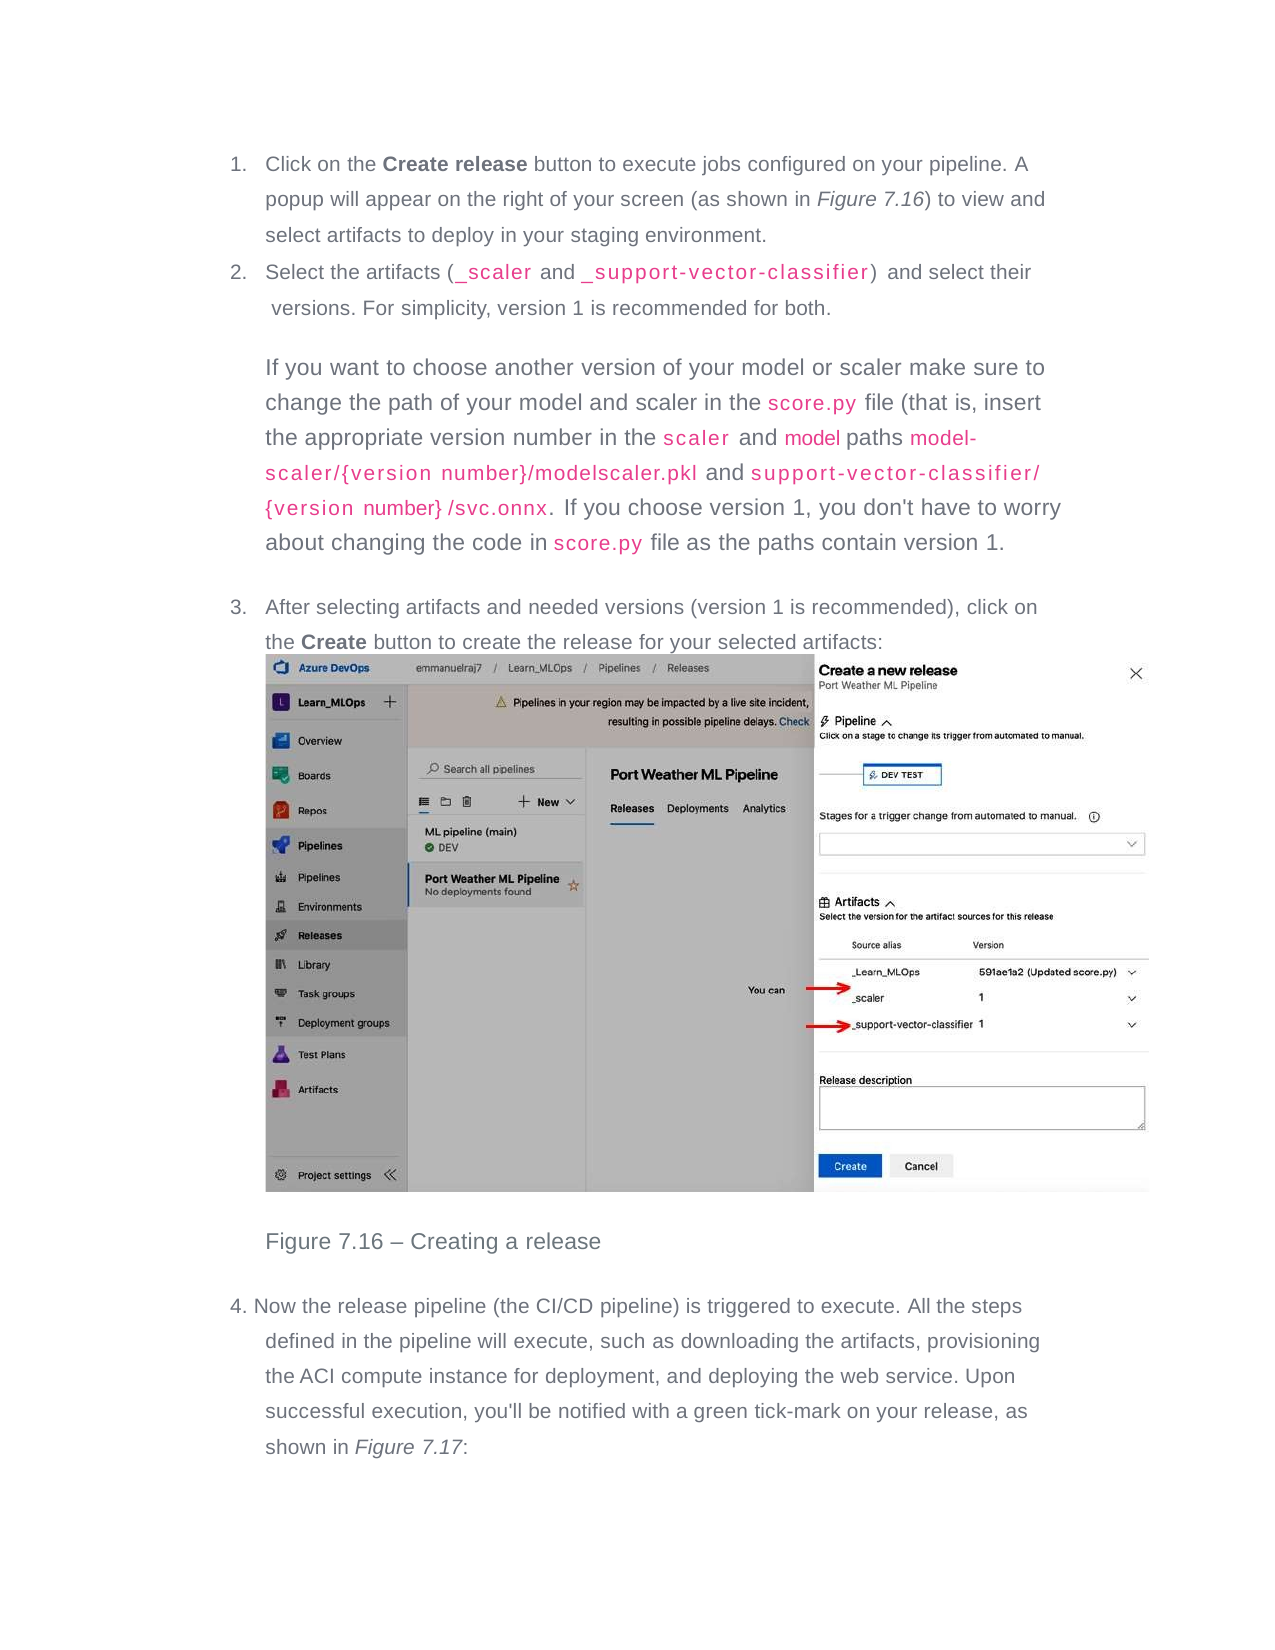

Click on the Create release button to execute jobs configured on your pipeline. A  popup will appear on the right of your screen (as shown in Figure 7.16) to view and  select artifacts to deploy in your staging environment.
Select the artifacts (_scaler and _support-vector-classifier) and select their  versions. For simplicity, version 1 is recommended for both.

If you want to choose another version of your model or scaler make sure to  change the path of your model and scaler in the score.py file (that is, insert  the appropriate version number in the scaler and model paths model-  scaler/{version number}/modelscaler.pkl and support-vector-classifier/
{version number} /svc.onnx. If you choose version 1, you don't have to worry  about changing the code in score.py file as the paths contain version 1.

After selecting artifacts and needed versions (version 1 is recommended), click on  the Create button to create the release for your selected artifacts:

Figure 7.16 – Creating a release

4. Now the release pipeline (the CI/CD pipeline) is triggered to execute. All the steps  defined in the pipeline will execute, such as downloading the artifacts, provisioning  the ACI compute instance for deployment, and deploying the web service. Upon  successful execution, you'll be notified with a green tick-mark on your release, as  shown in Figure 7.17: